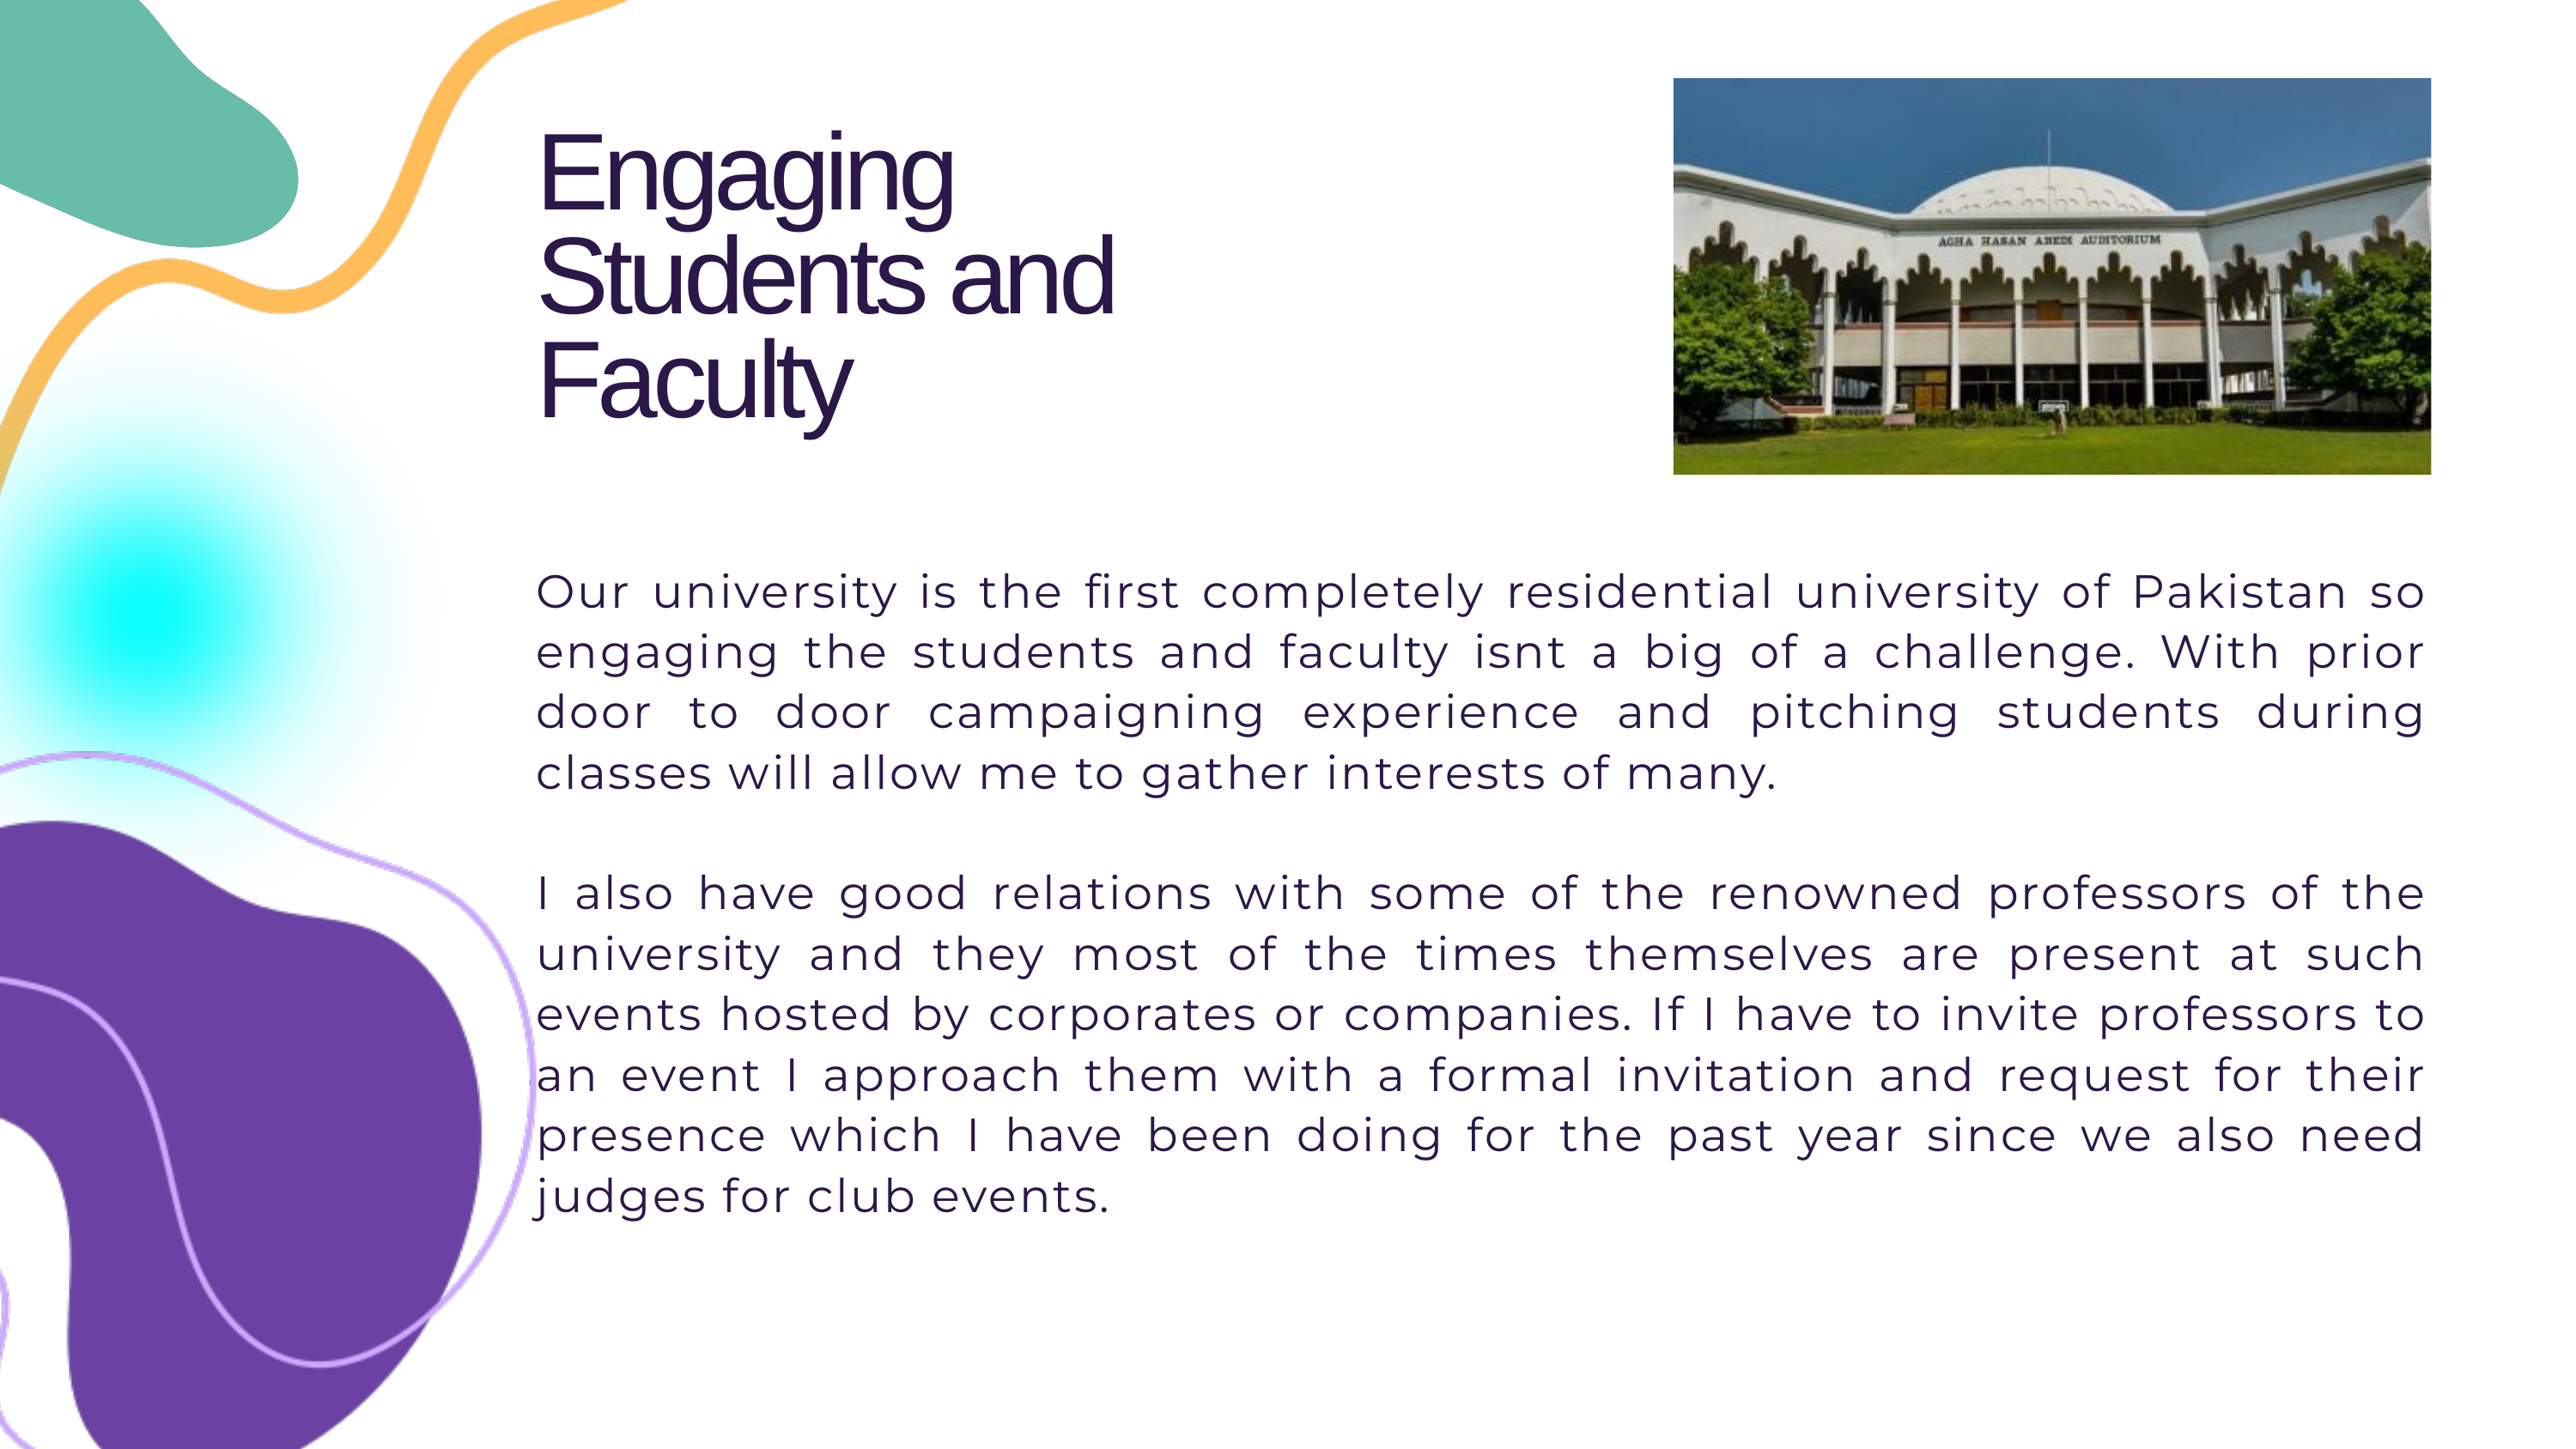

Engaging Students and Faculty

Our university is the first completely residential university of Pakistan so engaging the students and faculty isnt a big of a challenge. With prior door to door campaigning experience and pitching students during classes will allow me to gather interests of many.

I also have good relations with some of the renowned professors of the university and they most of the times themselves are present at such events hosted by corporates or companies. If I have to invite professors to an event I approach them with a formal invitation and request for their presence which I have been doing for the past year since we also need judges for club events.